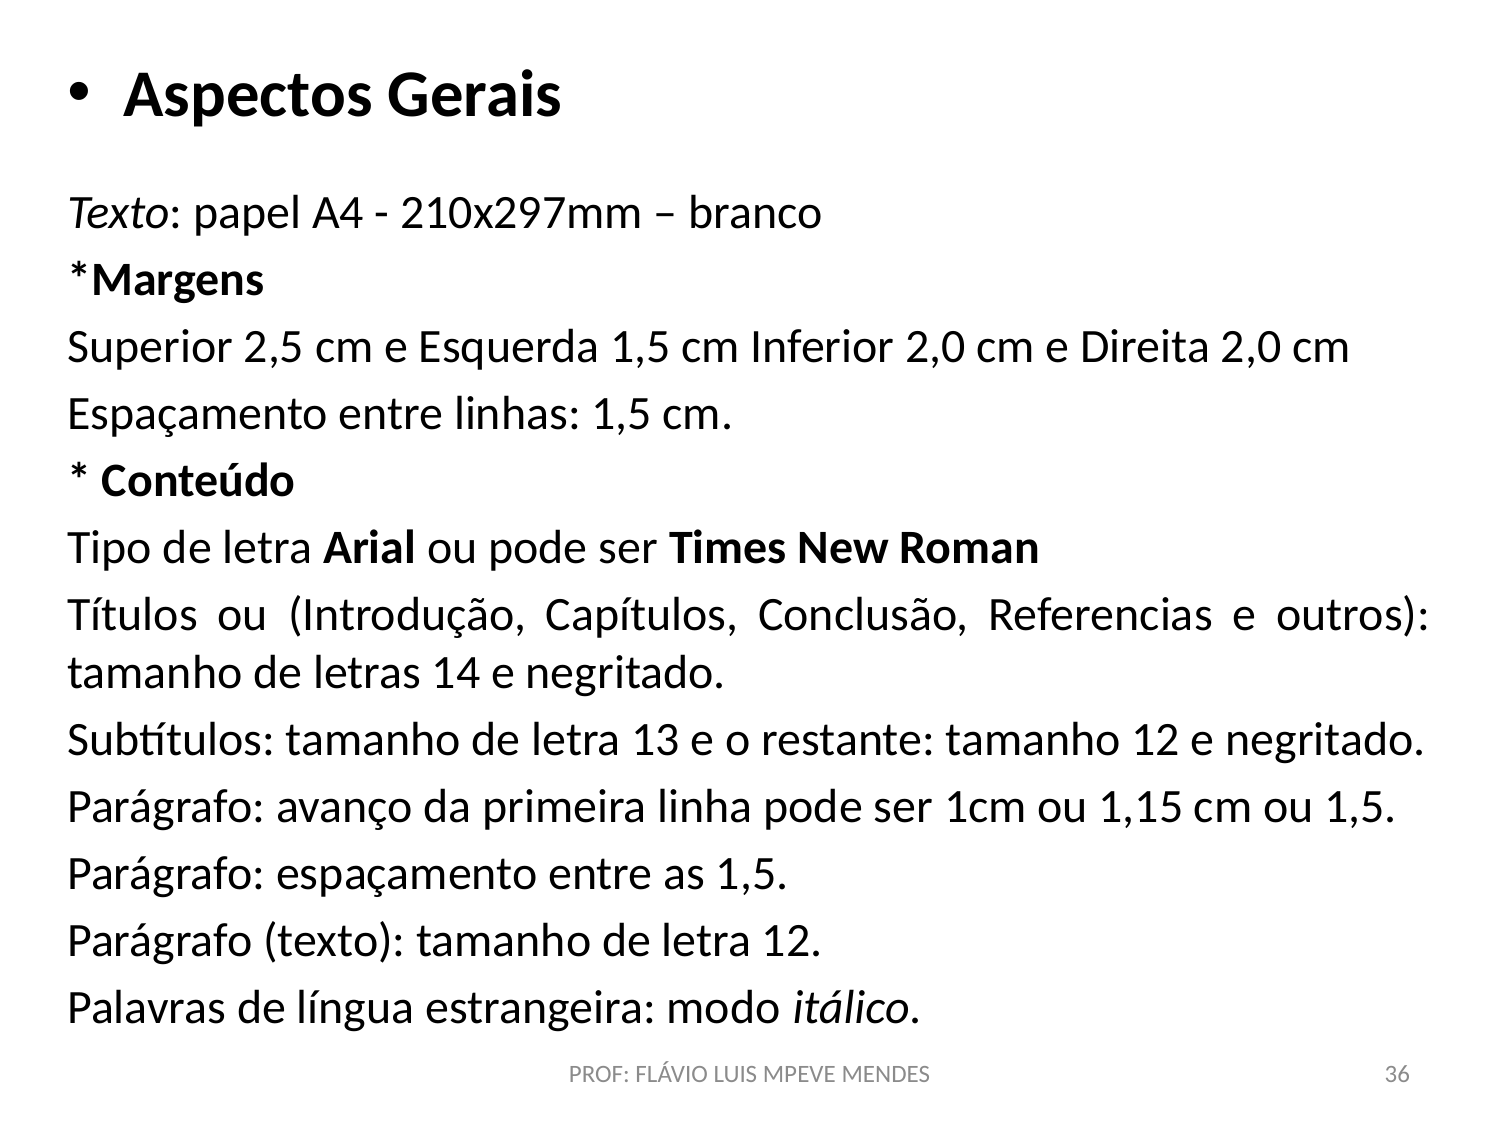

Aspectos Gerais

Texto: papel A4 - 210x297mm – branco
*Margens
Superior 2,5 cm e Esquerda 1,5 cm Inferior 2,0 cm e Direita 2,0 cm
Espaçamento entre linhas: 1,5 cm.
* Conteúdo
Tipo de letra Arial ou pode ser Times New Roman
Títulos ou (Introdução, Capítulos, Conclusão, Referencias e outros): tamanho de letras 14 e negritado.
Subtítulos: tamanho de letra 13 e o restante: tamanho 12 e negritado.
Parágrafo: avanço da primeira linha pode ser 1cm ou 1,15 cm ou 1,5.
Parágrafo: espaçamento entre as 1,5.
Parágrafo (texto): tamanho de letra 12.
Palavras de língua estrangeira: modo itálico.

PROF: FLÁVIO LUIS MPEVE MENDES
36